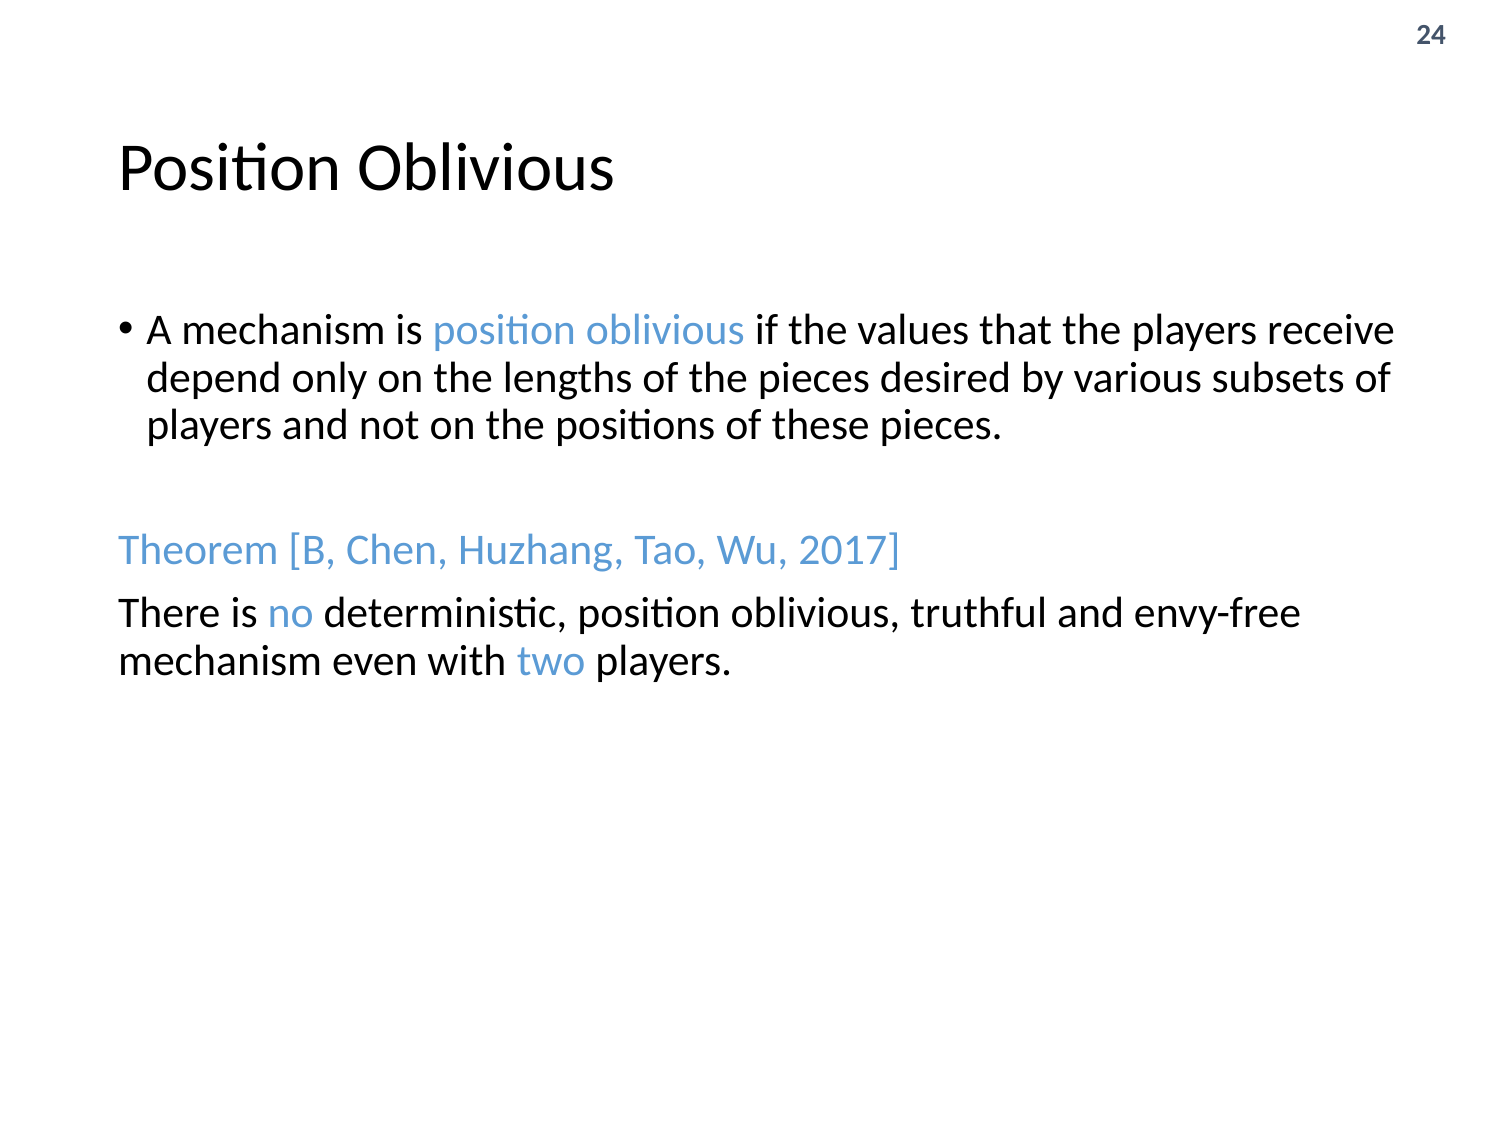

# Position Oblivious
A mechanism is position oblivious if the values that the players receive depend only on the lengths of the pieces desired by various subsets of players and not on the positions of these pieces.

Theorem [B, Chen, Huzhang, Tao, Wu, 2017]
There is no deterministic, position oblivious, truthful and envy-free mechanism even with two players.